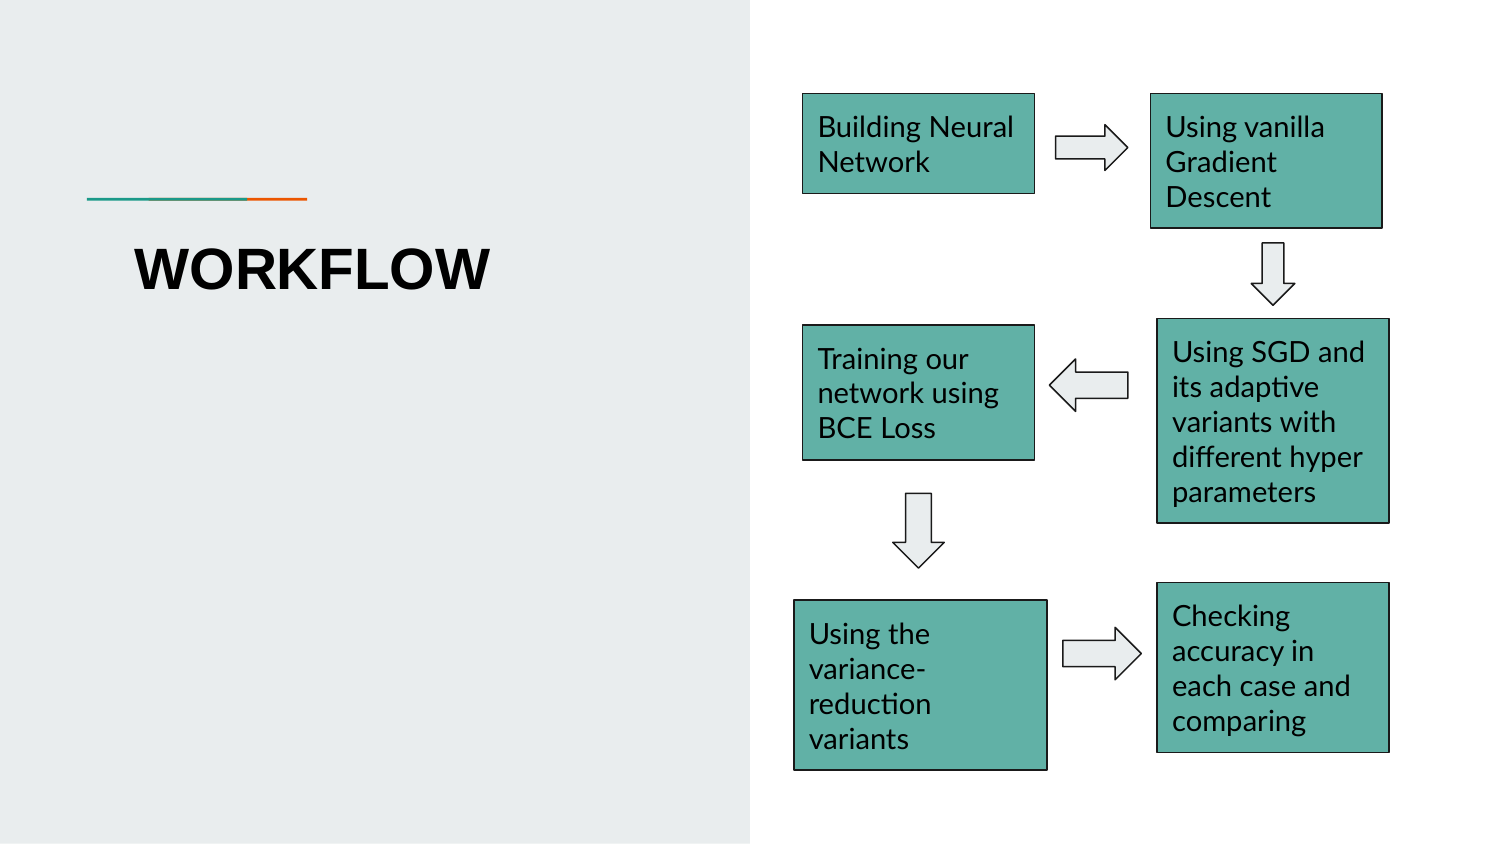

Building Neural Network
Using vanilla Gradient Descent

# WORKFLOW

Using SGD and its adaptive variants with different hyper parameters
Training our network using BCE Loss

Checking accuracy in each case and comparing
Using the variance-reduction variants